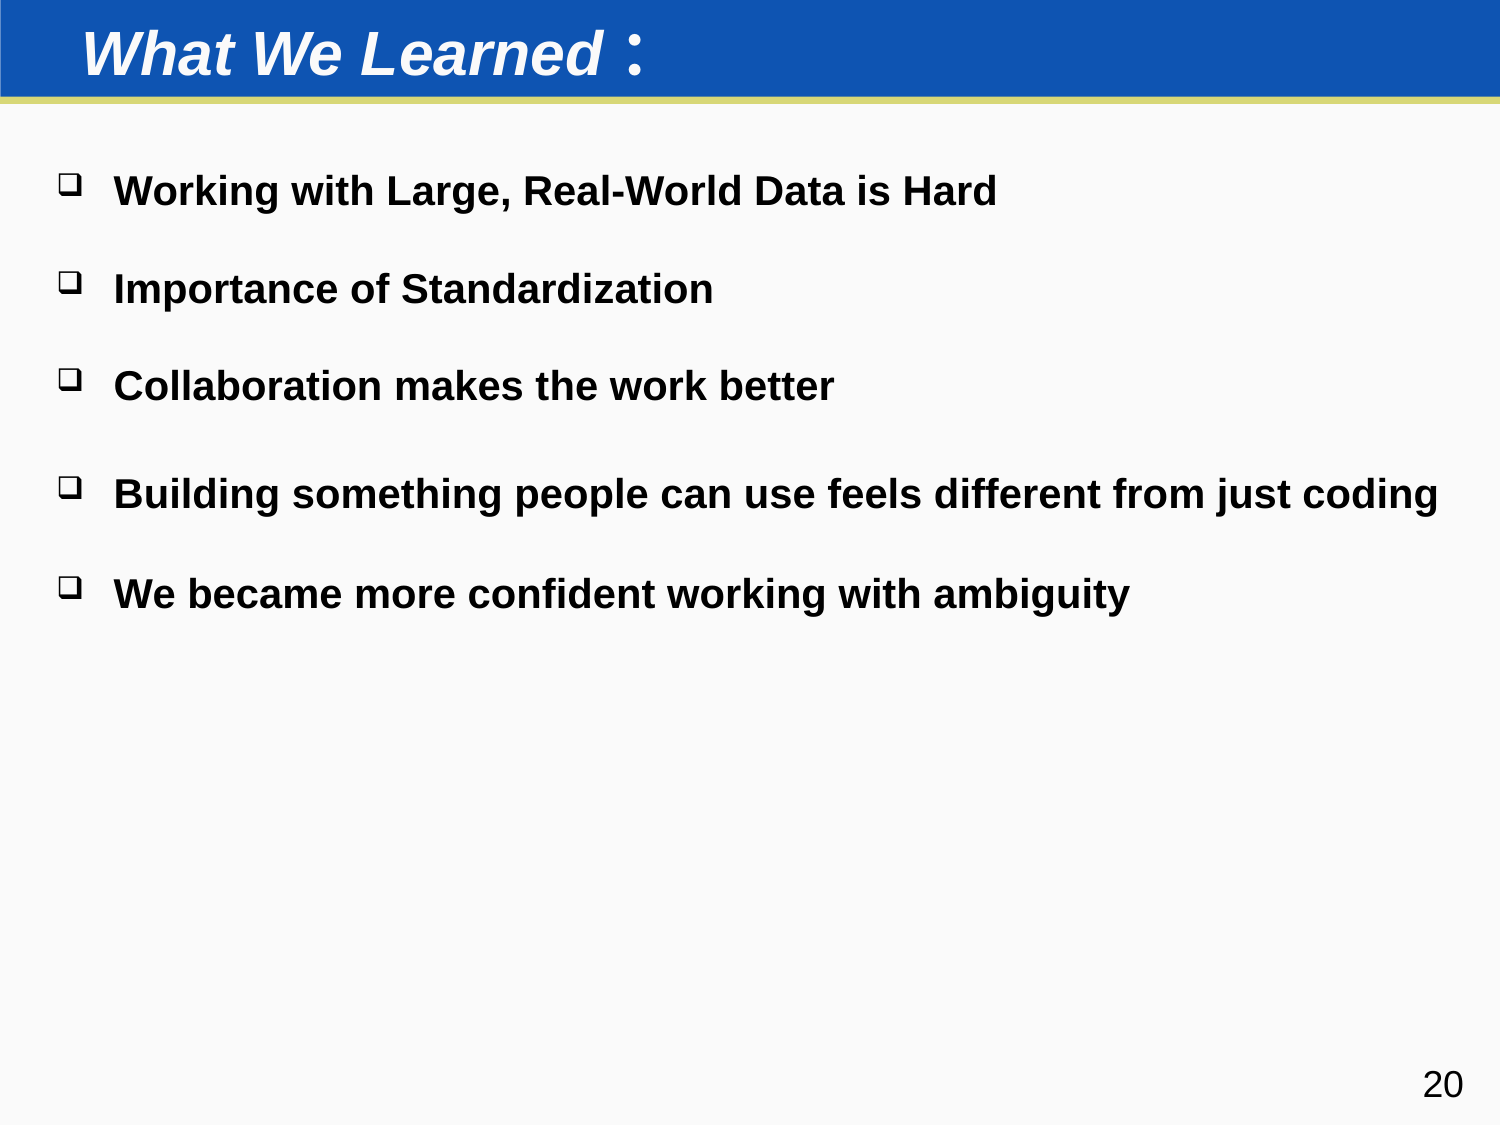

What We Learned：
Working with Large, Real-World Data is Hard

Importance of Standardization

Collaboration makes the work better

Building something people can use feels different from just coding

We became more confident working with ambiguity
20